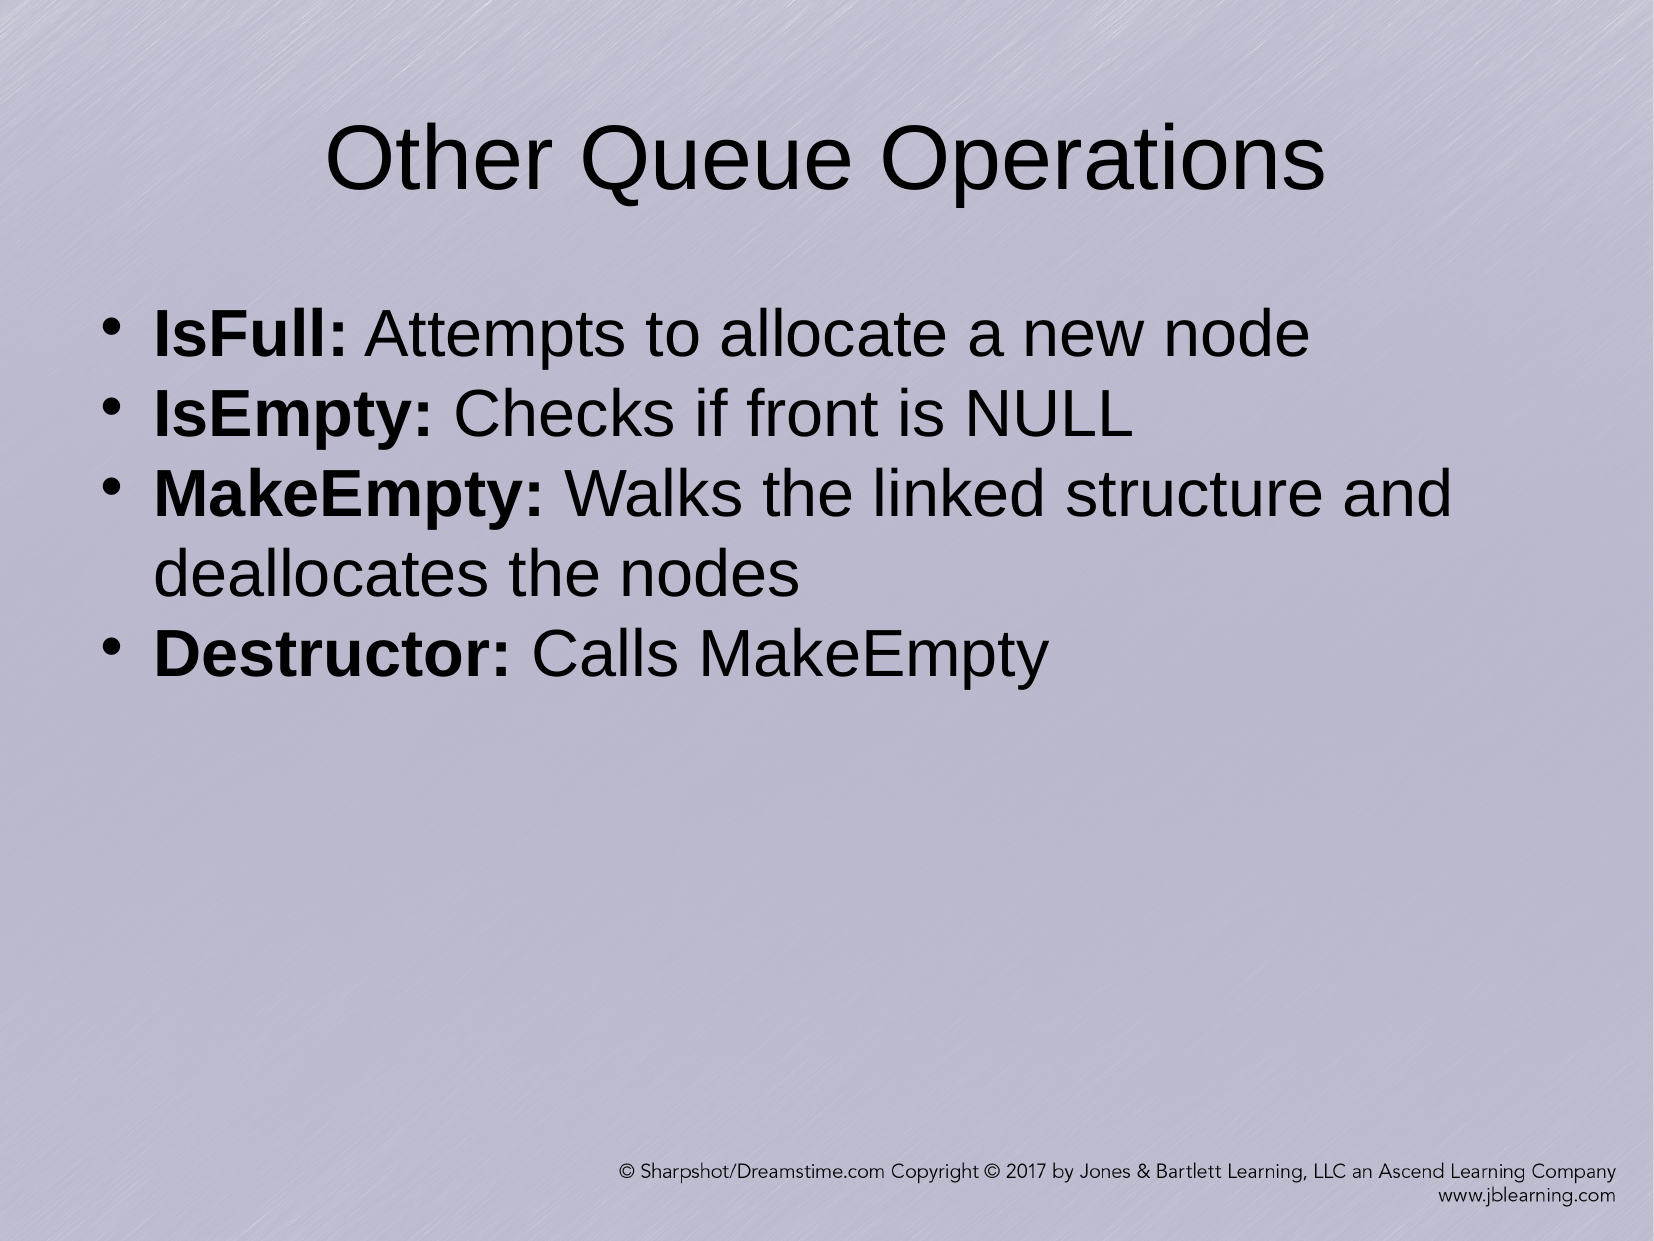

Other Queue Operations
IsFull: Attempts to allocate a new node
IsEmpty: Checks if front is NULL
MakeEmpty: Walks the linked structure and deallocates the nodes
Destructor: Calls MakeEmpty